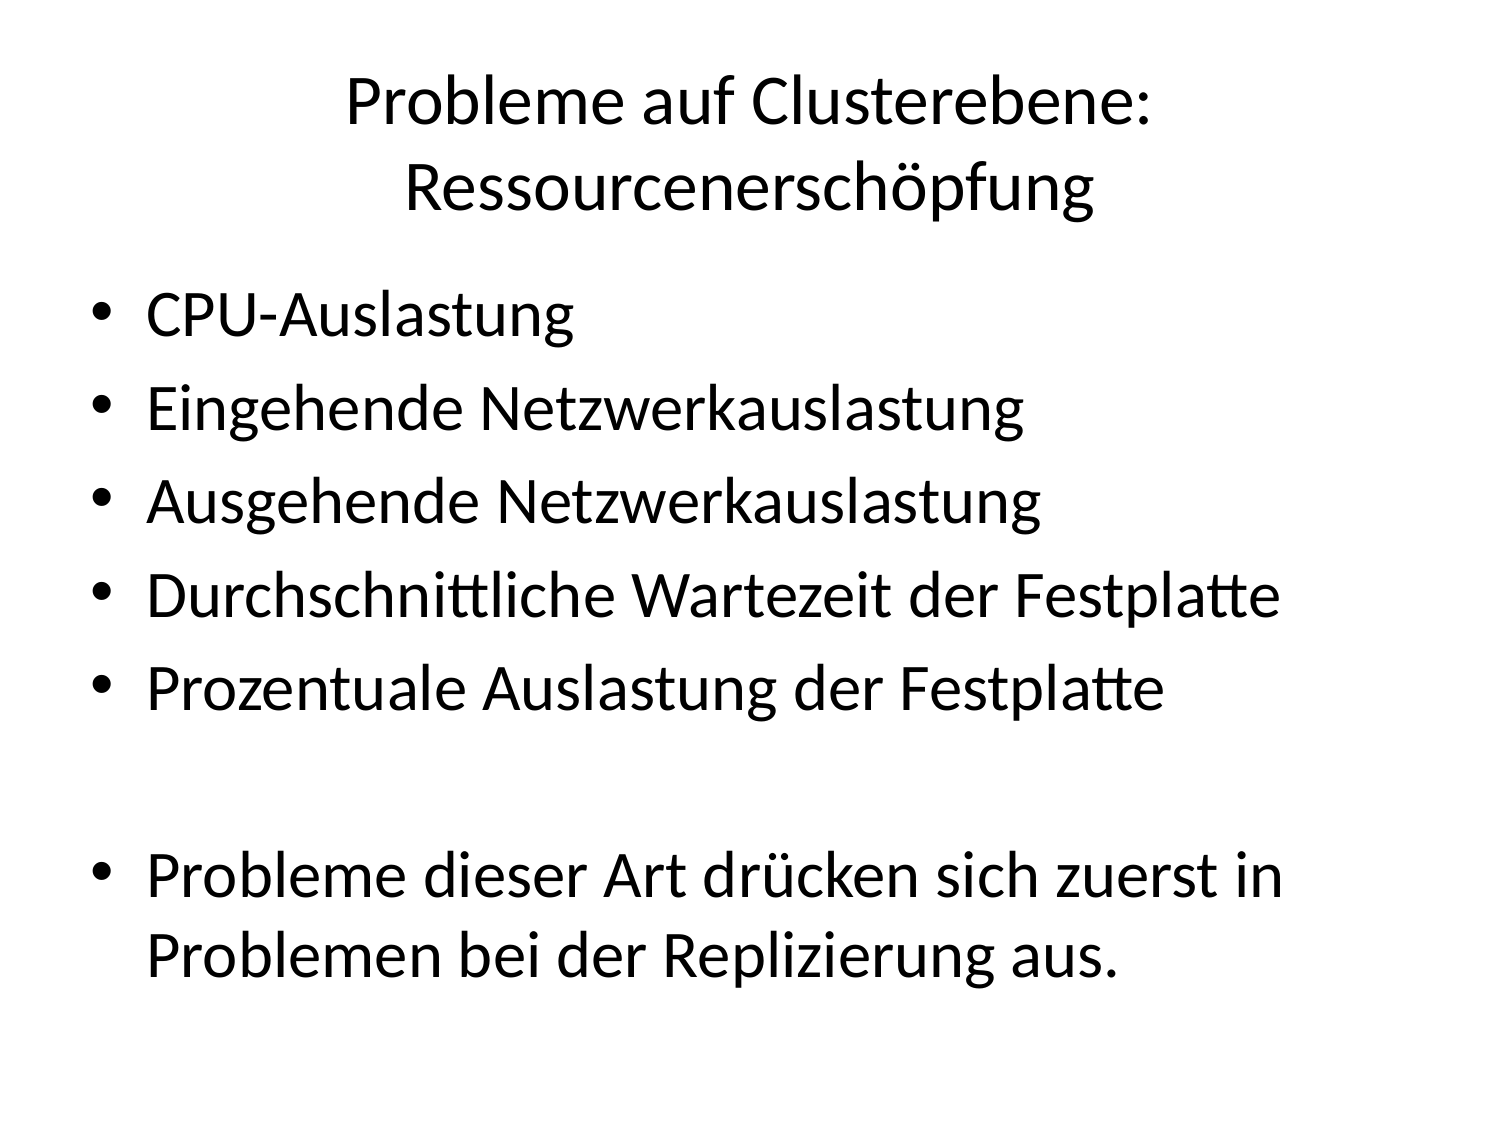

# Probleme auf Clusterebene: Ressourcenerschöpfung
CPU-Auslastung
Eingehende Netzwerkauslastung
Ausgehende Netzwerkauslastung
Durchschnittliche Wartezeit der Festplatte
Prozentuale Auslastung der Festplatte

Probleme dieser Art drücken sich zuerst in Problemen bei der Replizierung aus.